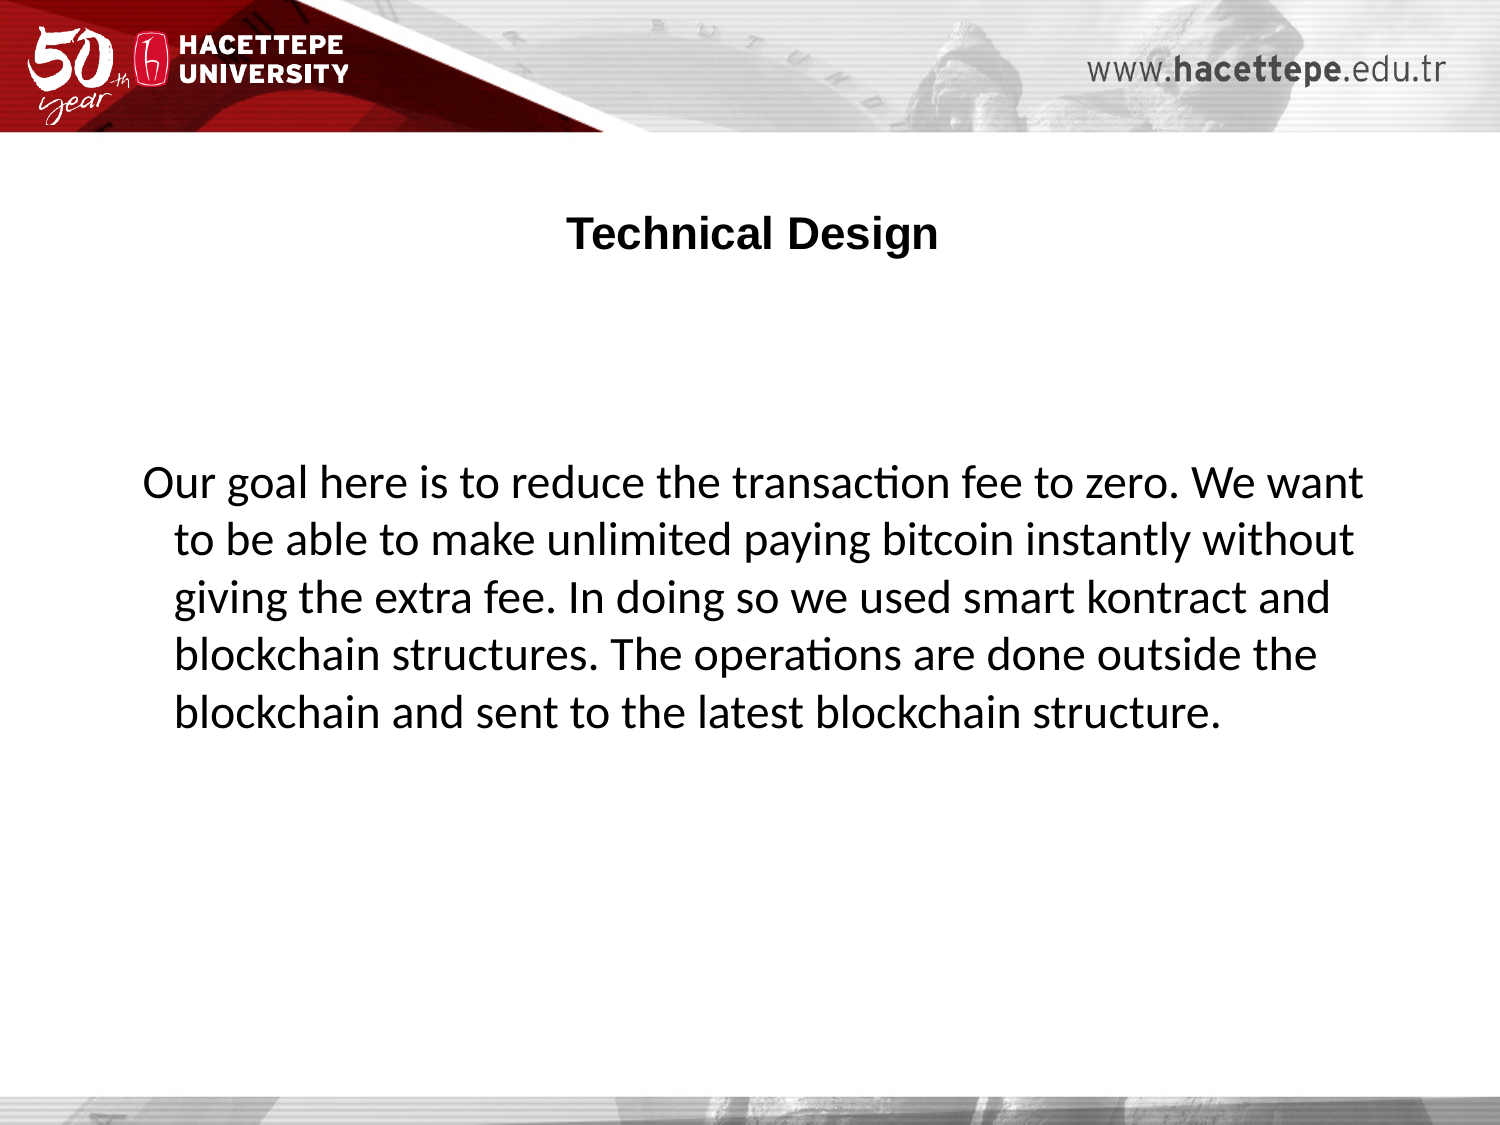

Technical Design

Our goal here is to reduce the transaction fee to zero. We want to be able to make unlimited paying bitcoin instantly without giving the extra fee. In doing so we used smart kontract and blockchain structures. The operations are done outside the blockchain and sent to the latest blockchain structure.